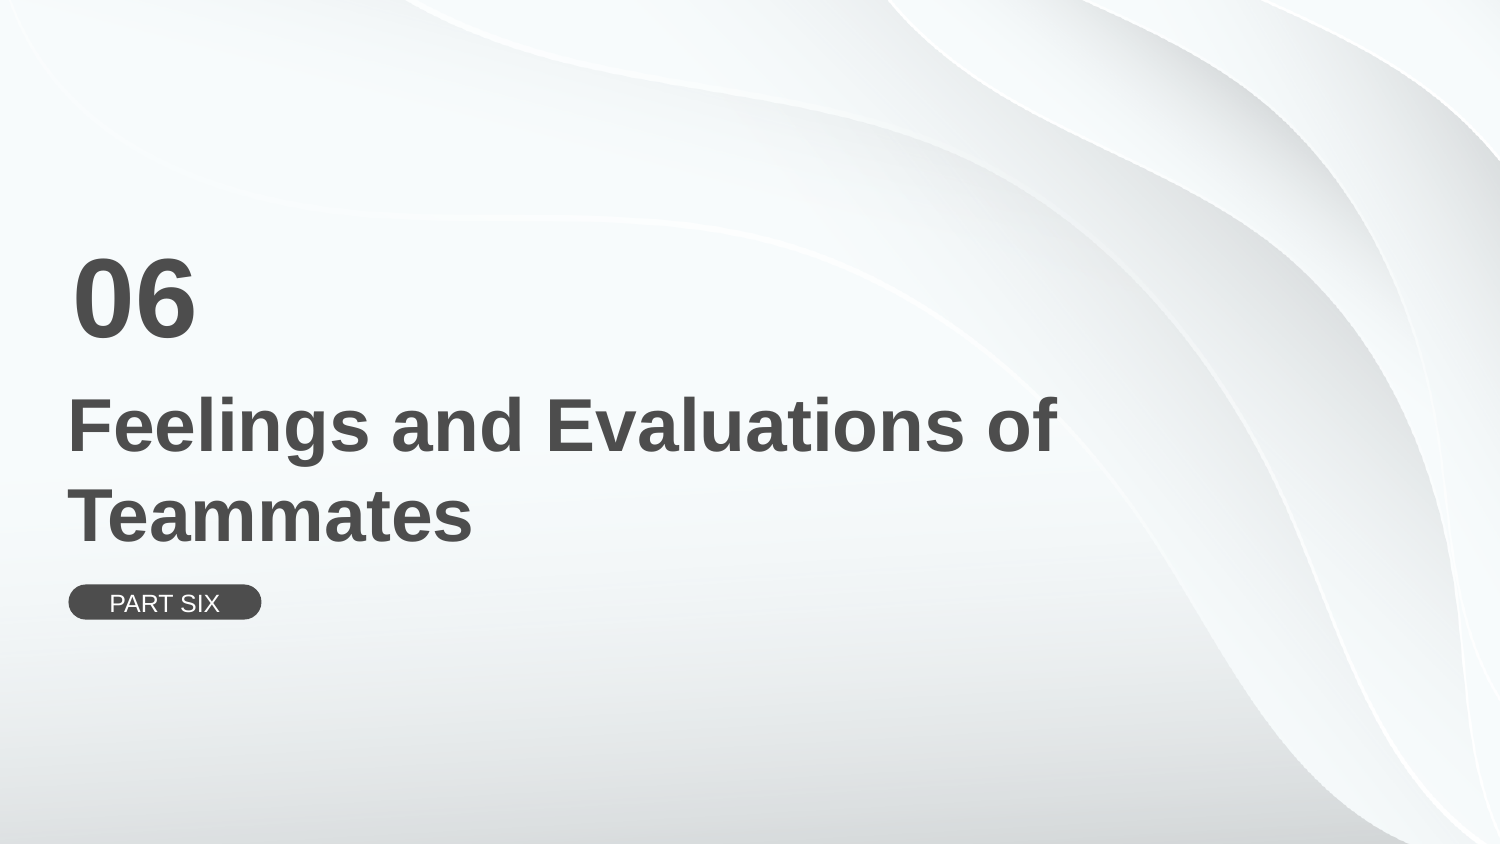

06
Feelings and Evaluations of Teammates
PART SIX